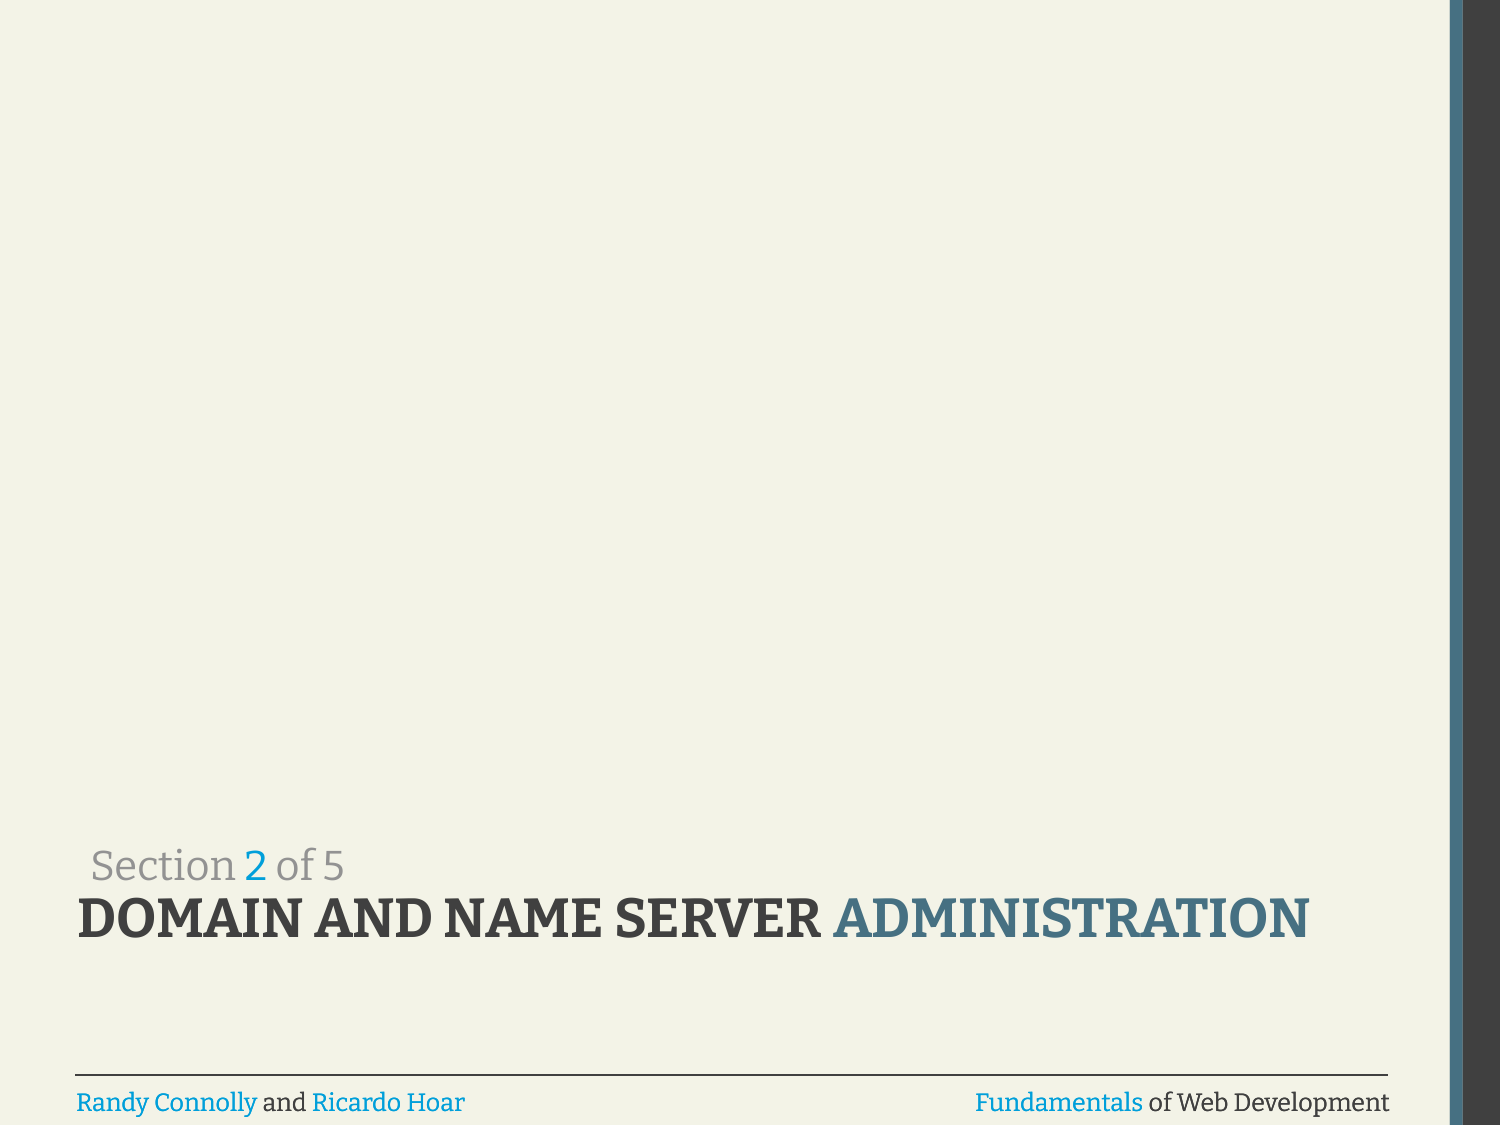

Section 2 of 5
# Domain and Name Server Administration